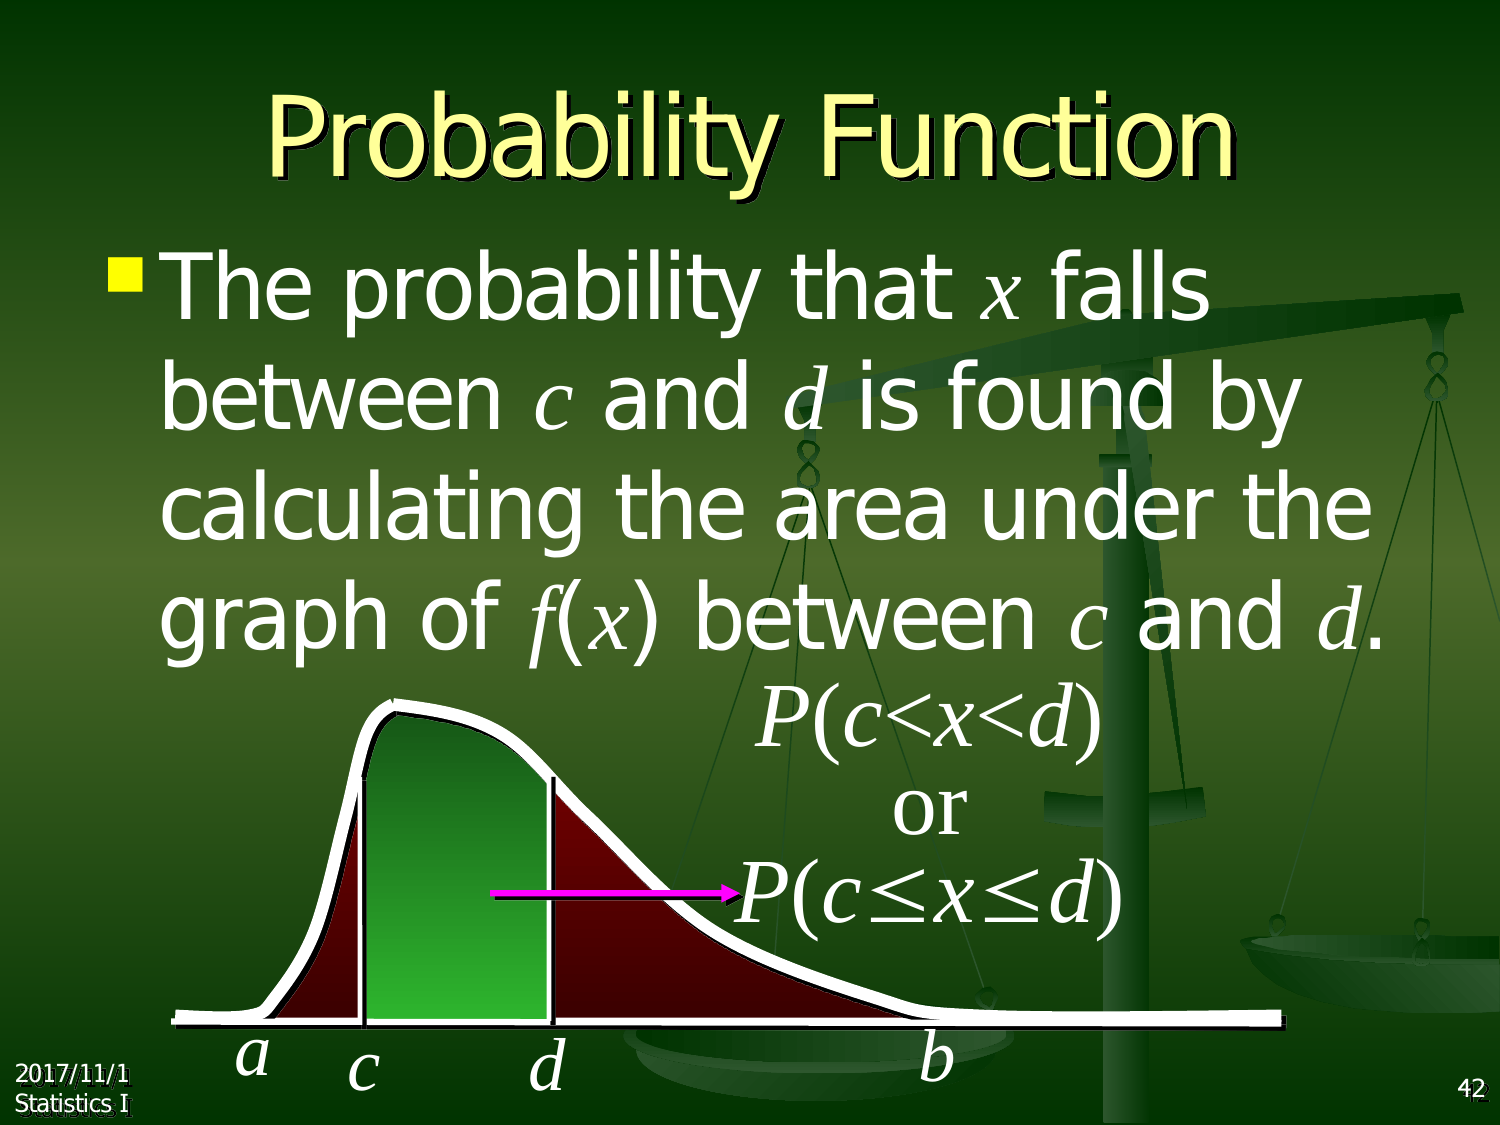

# Probability Function
The probability that x falls between c and d is found by calculating the area under the graph of f(x) between c and d.
P(c<x<d)
or
P(c≤x≤d)

a
b
c
d
2017/11/1
Statistics I
42